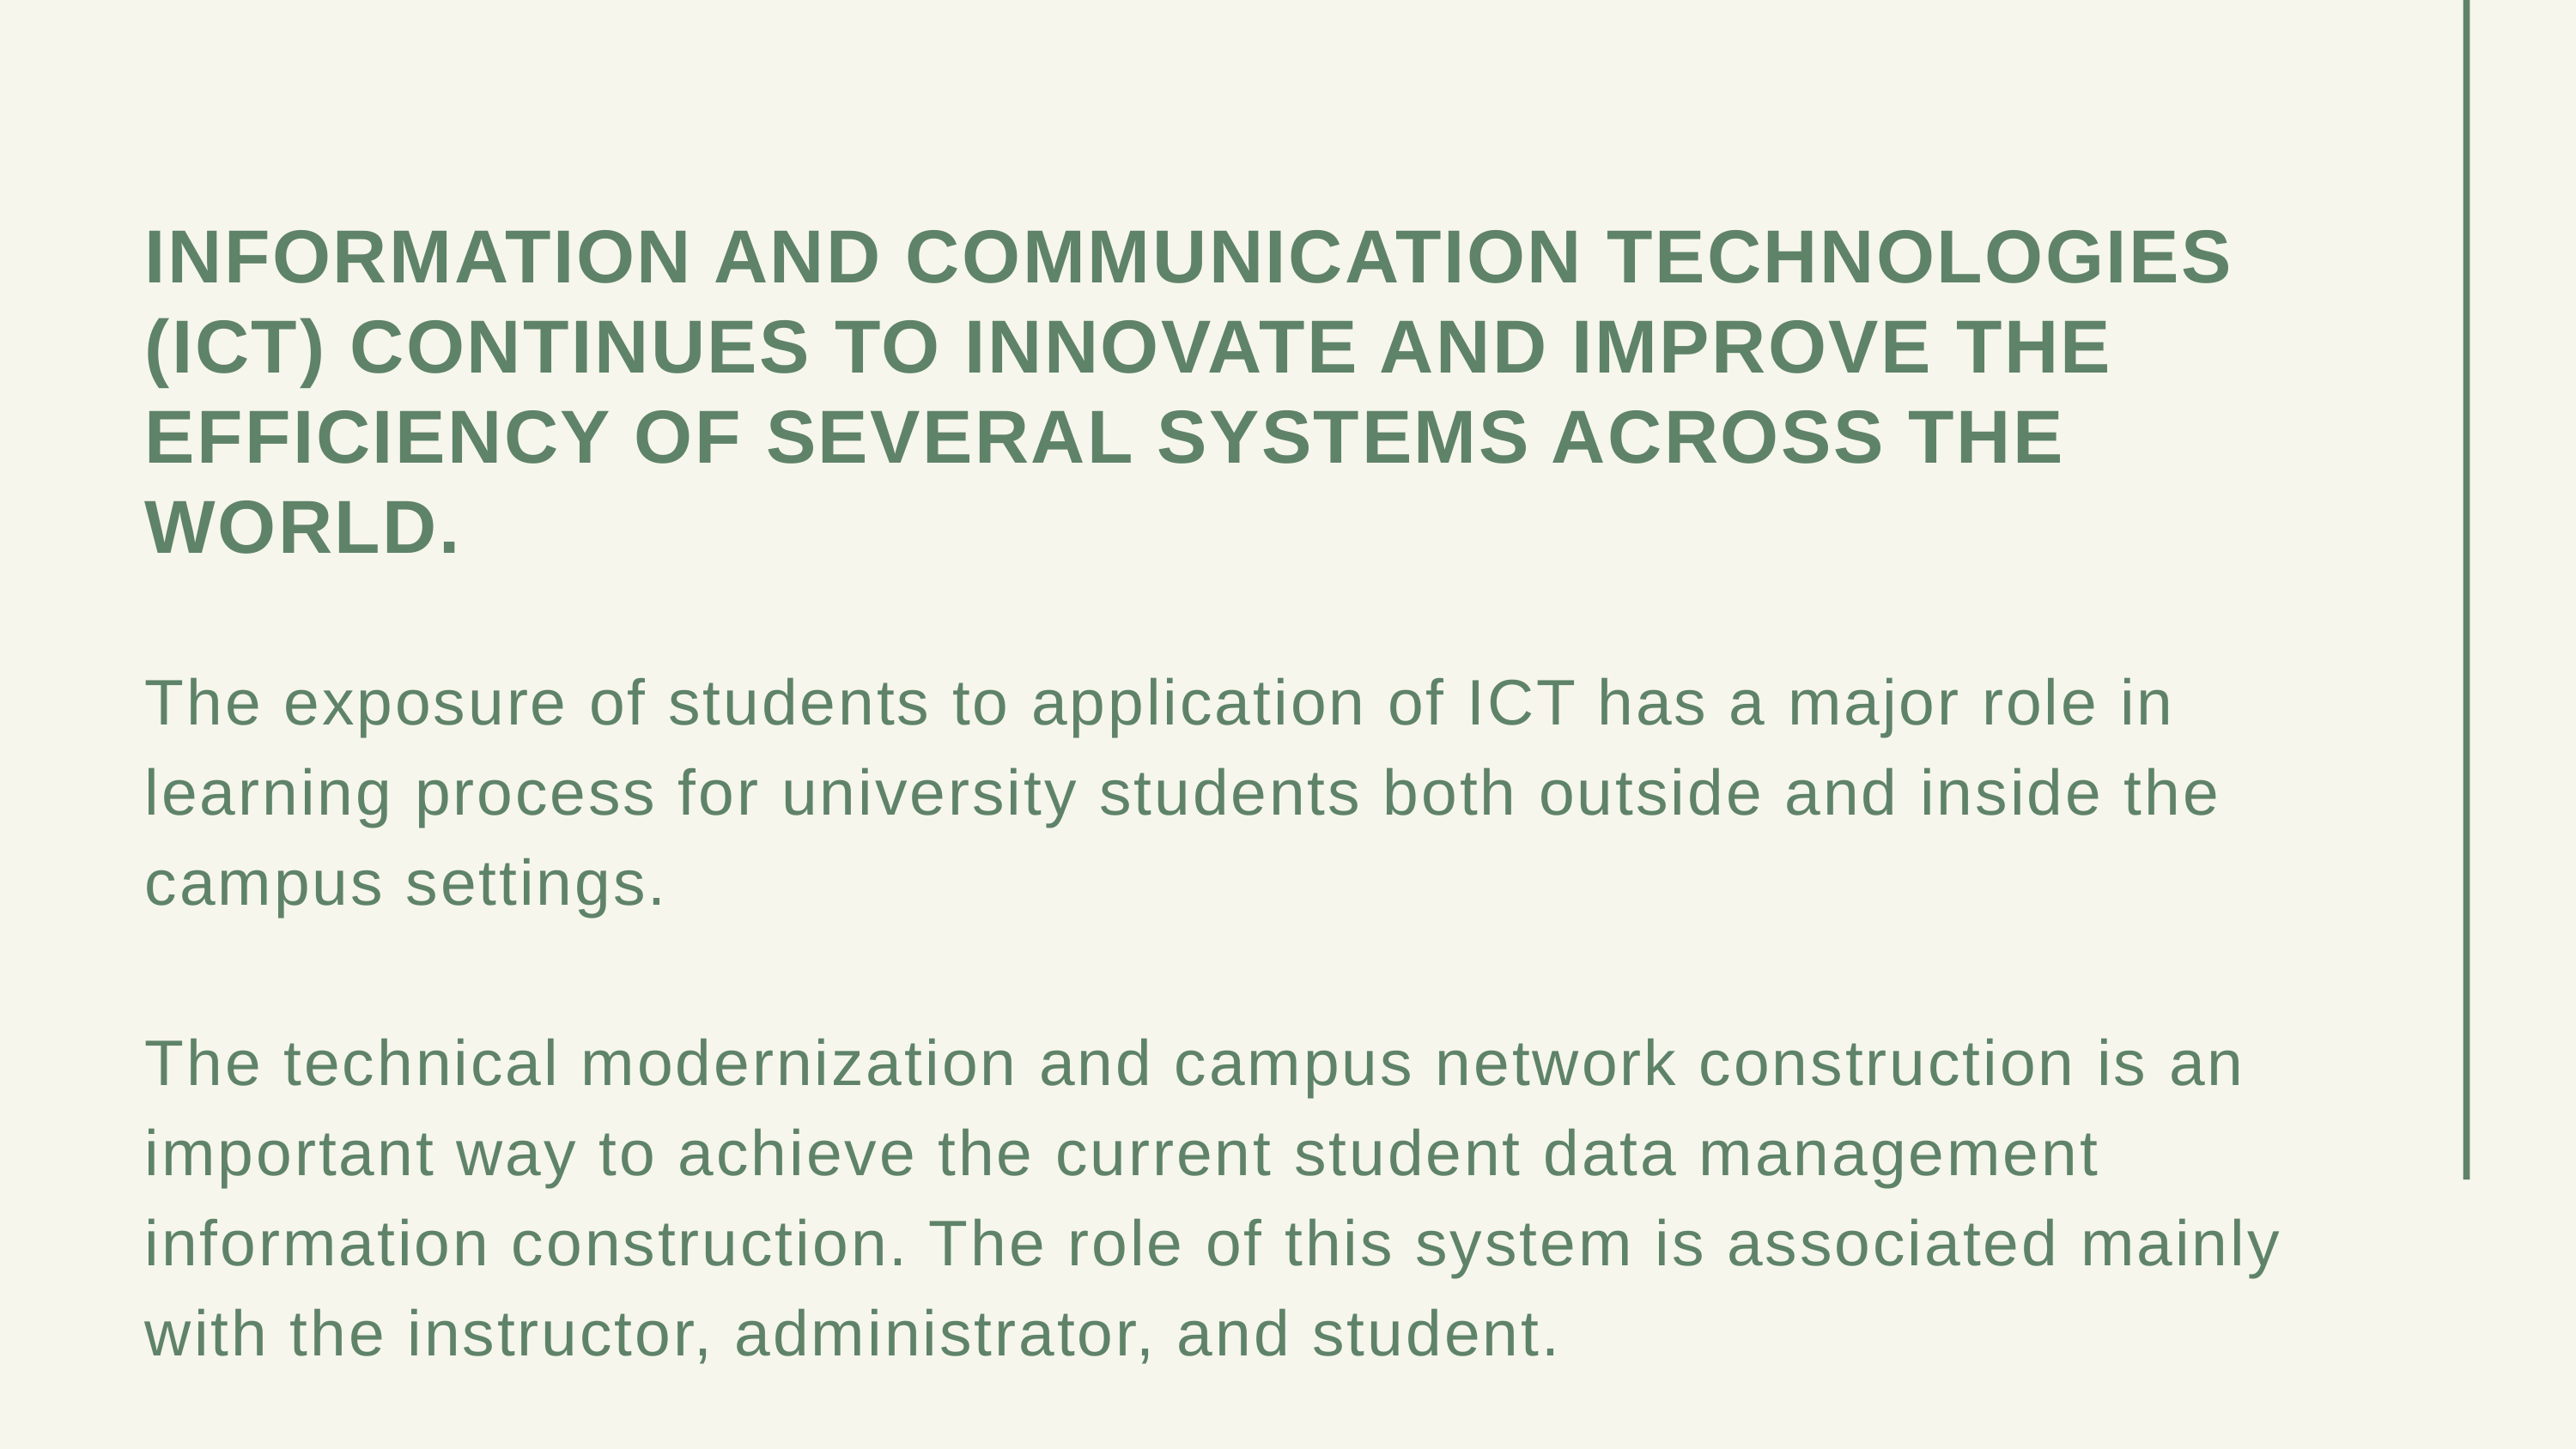

INFORMATION AND COMMUNICATION TECHNOLOGIES (ICT) CONTINUES TO INNOVATE AND IMPROVE THE EFFICIENCY OF SEVERAL SYSTEMS ACROSS THE WORLD.
The exposure of students to application of ICT has a major role in learning process for university students both outside and inside the campus settings.

The technical modernization and campus network construction is an important way to achieve the current student data management information construction. The role of this system is associated mainly with the instructor, administrator, and student.
SDCC • 2020